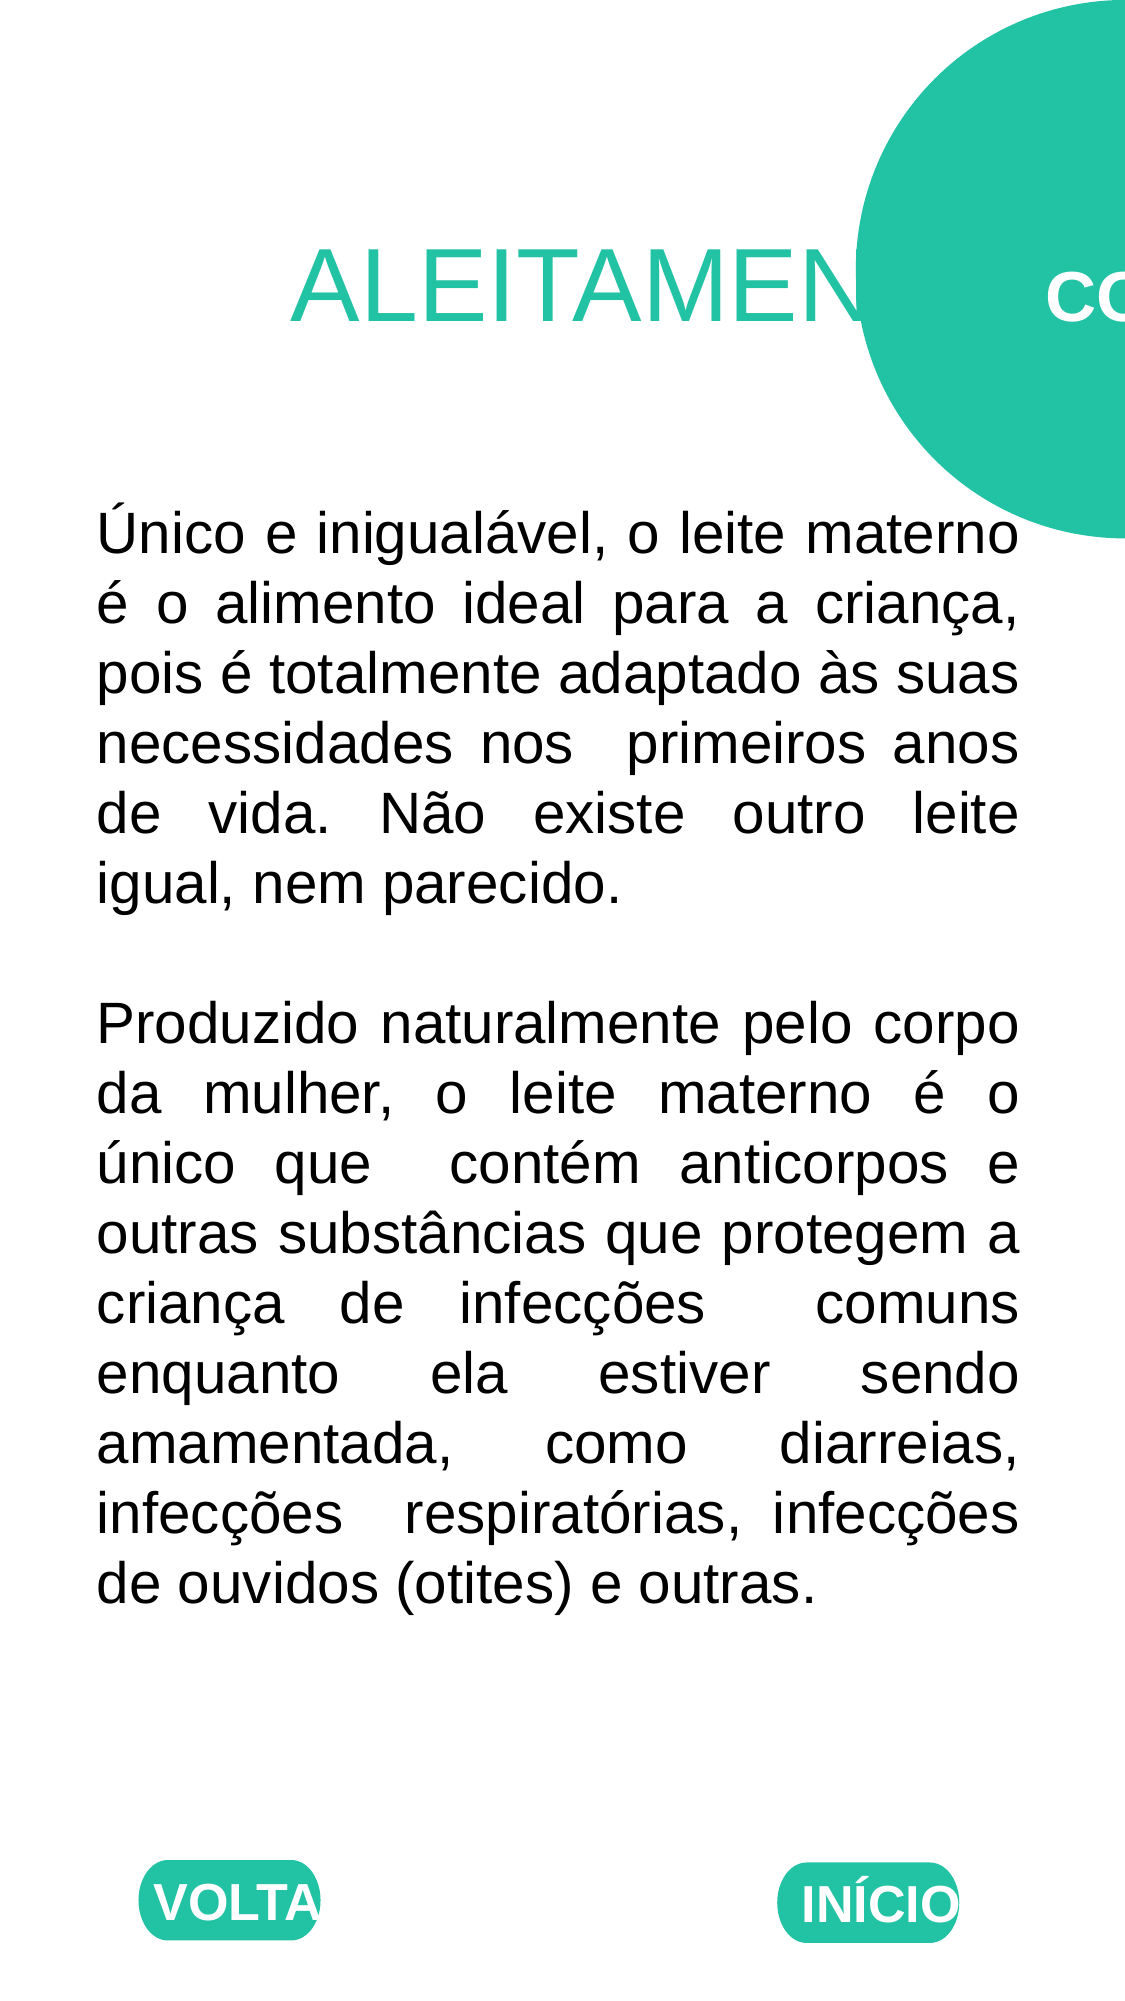

ALEITAMENTO CONCEITO
Único e inigualável, o leite materno é o alimento ideal para a criança, pois é totalmente adaptado às suas necessidades nos  primeiros anos de vida. Não existe outro leite igual, nem parecido.

Produzido naturalmente pelo corpo da mulher, o leite materno é o único que  contém anticorpos e outras substâncias que protegem a criança de infecções  comuns enquanto ela estiver sendo amamentada, como diarreias, infecções  respiratórias, infecções de ouvidos (otites) e outras.

VOLTAR

INÍCIO